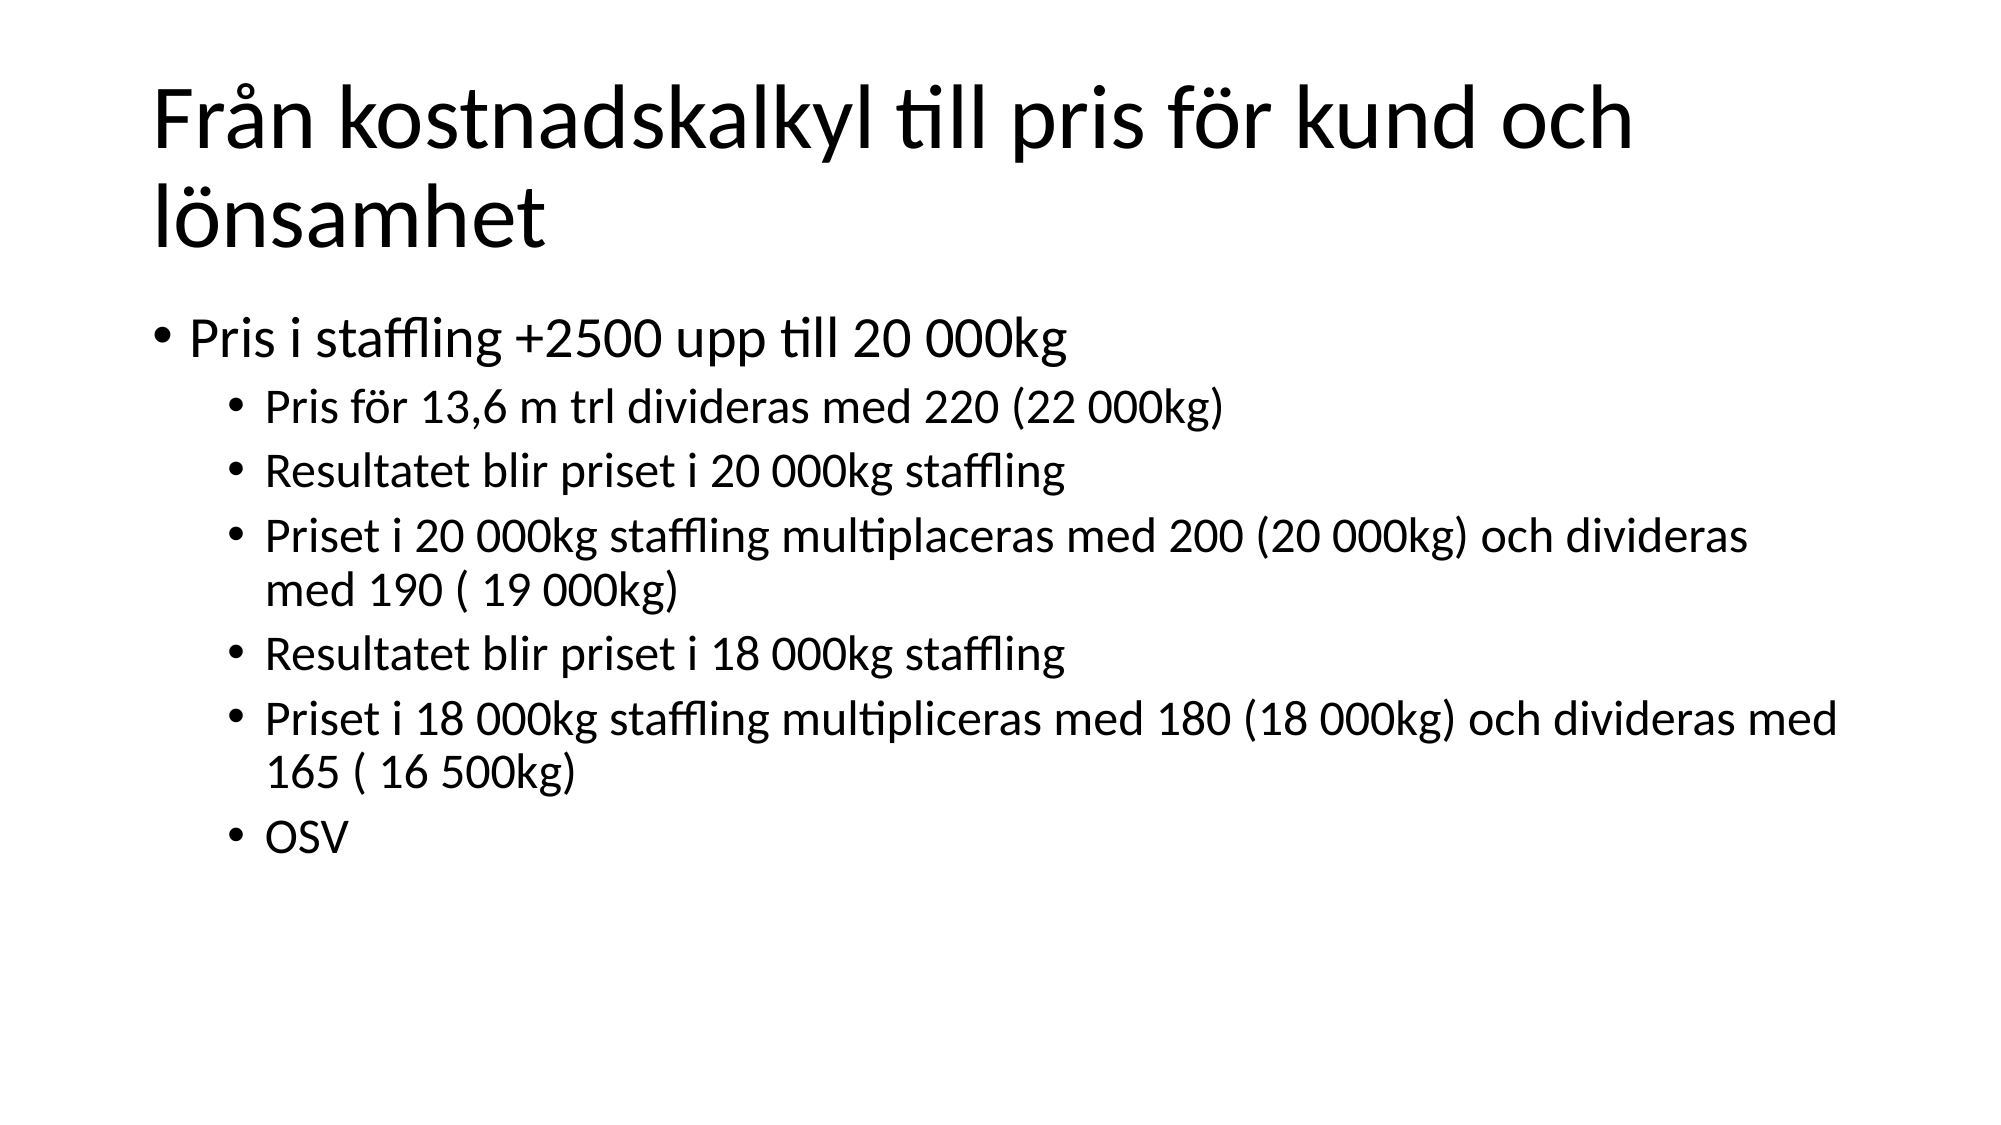

# Från kostnadskalkyl till pris för kund och lönsamhet
Pris i staffling +2500 upp till 20 000kg
Pris för 13,6 m trl divideras med 220 (22 000kg)
Resultatet blir priset i 20 000kg staffling
Priset i 20 000kg staffling multiplaceras med 200 (20 000kg) och divideras med 190 ( 19 000kg)
Resultatet blir priset i 18 000kg staffling
Priset i 18 000kg staffling multipliceras med 180 (18 000kg) och divideras med 165 ( 16 500kg)
OSV